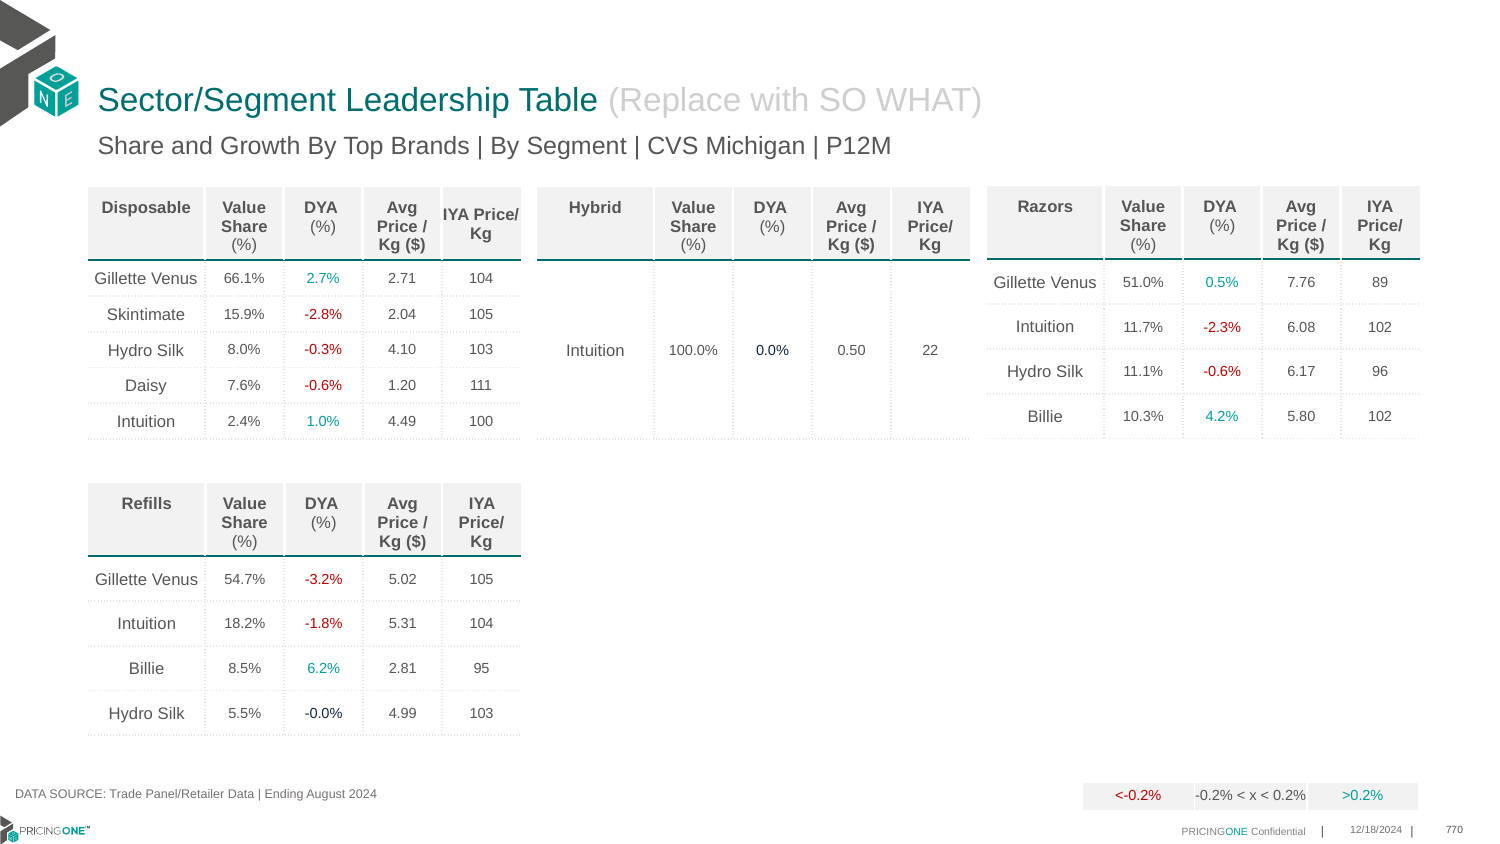

# Sector/Segment Leadership Table (Replace with SO WHAT)
Share and Growth By Top Brands | By Segment | CVS Michigan | P12M
| Razors | Value Share (%) | DYA (%) | Avg Price /Kg ($) | IYA Price/Kg |
| --- | --- | --- | --- | --- |
| Gillette Venus | 51.0% | 0.5% | 7.76 | 89 |
| Intuition | 11.7% | -2.3% | 6.08 | 102 |
| Hydro Silk | 11.1% | -0.6% | 6.17 | 96 |
| Billie | 10.3% | 4.2% | 5.80 | 102 |
| Disposable | Value Share (%) | DYA (%) | Avg Price /Kg ($) | IYA Price/ Kg |
| --- | --- | --- | --- | --- |
| Gillette Venus | 66.1% | 2.7% | 2.71 | 104 |
| Skintimate | 15.9% | -2.8% | 2.04 | 105 |
| Hydro Silk | 8.0% | -0.3% | 4.10 | 103 |
| Daisy | 7.6% | -0.6% | 1.20 | 111 |
| Intuition | 2.4% | 1.0% | 4.49 | 100 |
| Hybrid | Value Share (%) | DYA (%) | Avg Price /Kg ($) | IYA Price/Kg |
| --- | --- | --- | --- | --- |
| Intuition | 100.0% | 0.0% | 0.50 | 22 |
| Refills | Value Share (%) | DYA (%) | Avg Price /Kg ($) | IYA Price/Kg |
| --- | --- | --- | --- | --- |
| Gillette Venus | 54.7% | -3.2% | 5.02 | 105 |
| Intuition | 18.2% | -1.8% | 5.31 | 104 |
| Billie | 8.5% | 6.2% | 2.81 | 95 |
| Hydro Silk | 5.5% | -0.0% | 4.99 | 103 |
DATA SOURCE: Trade Panel/Retailer Data | Ending August 2024
| <-0.2% | -0.2% < x < 0.2% | >0.2% |
| --- | --- | --- |

12/18/2024
770